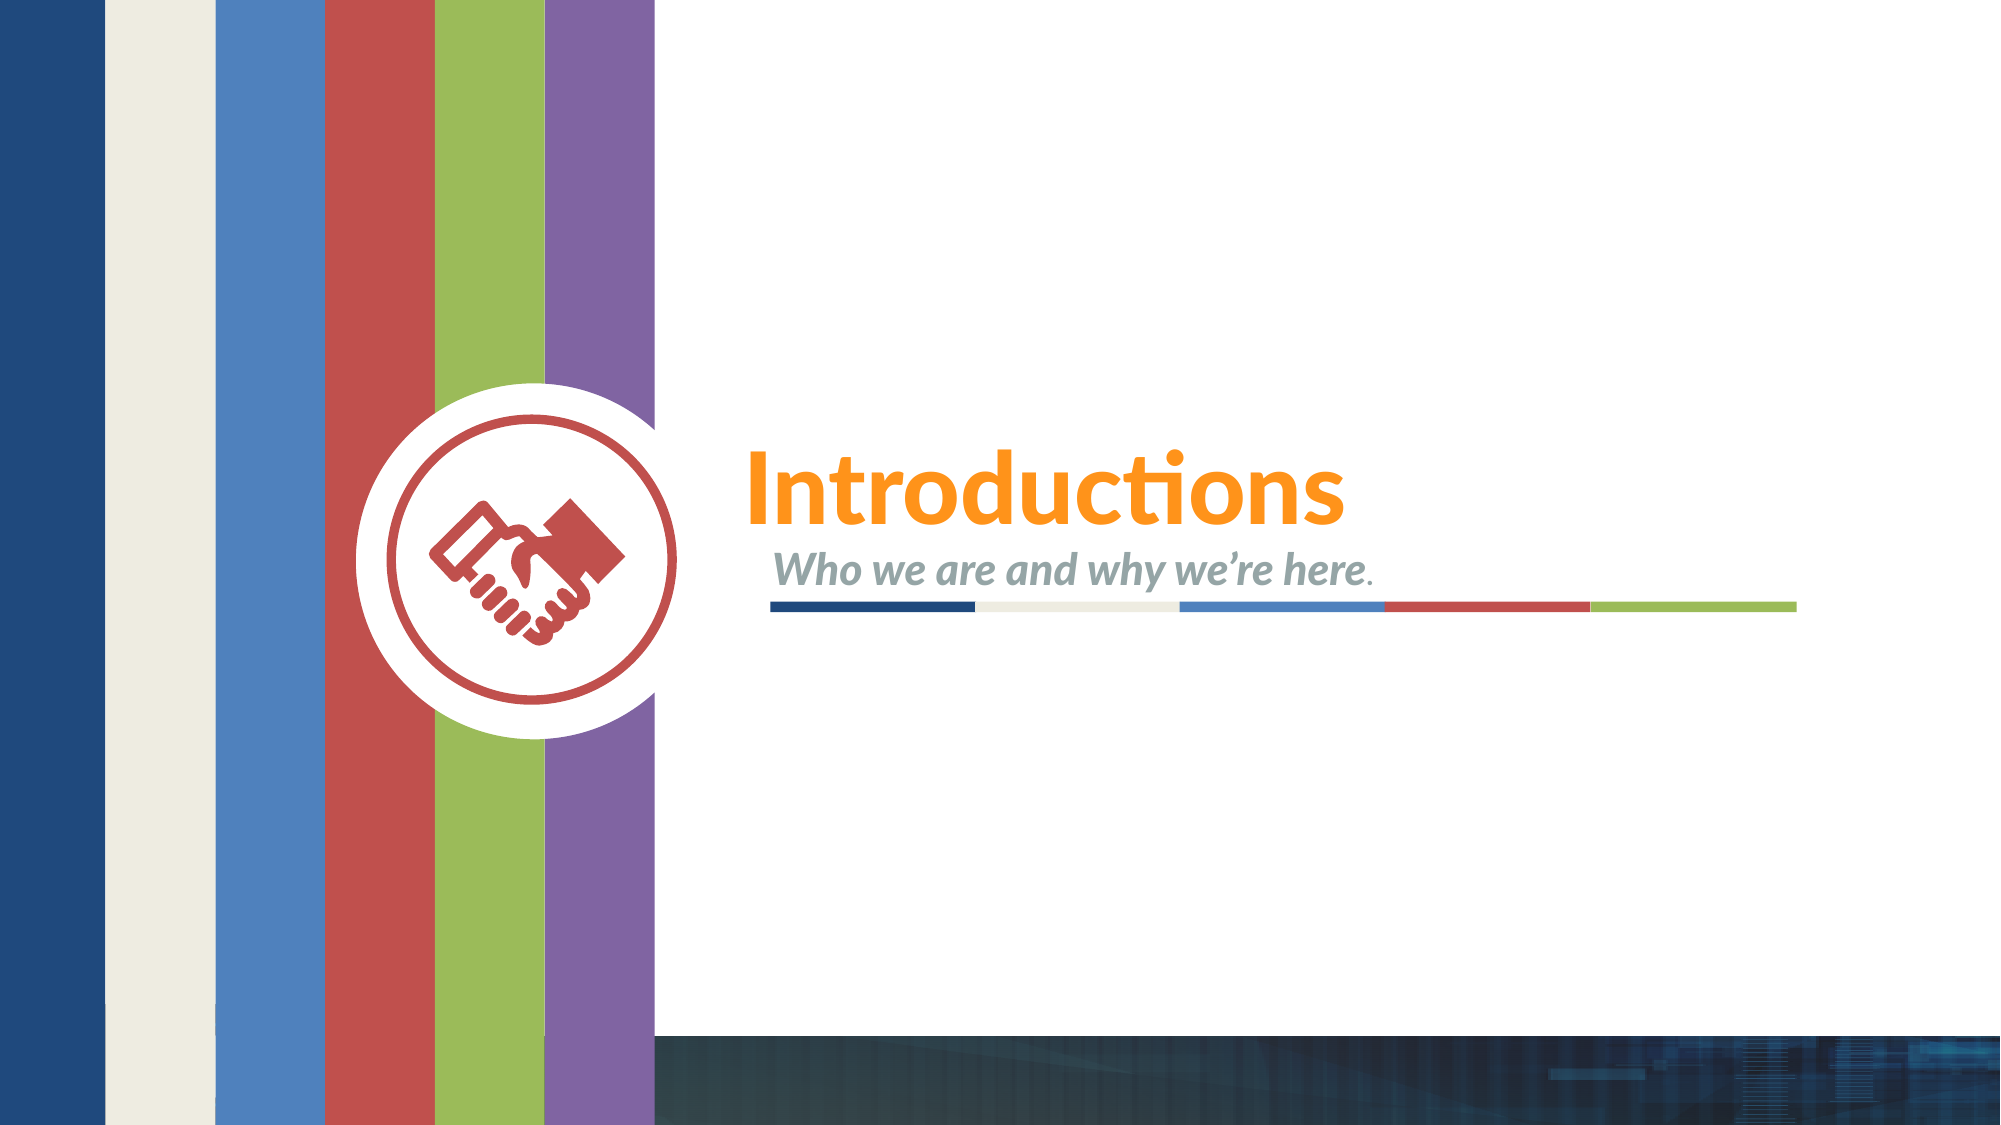

Introductions
Who we are and why we’re here.